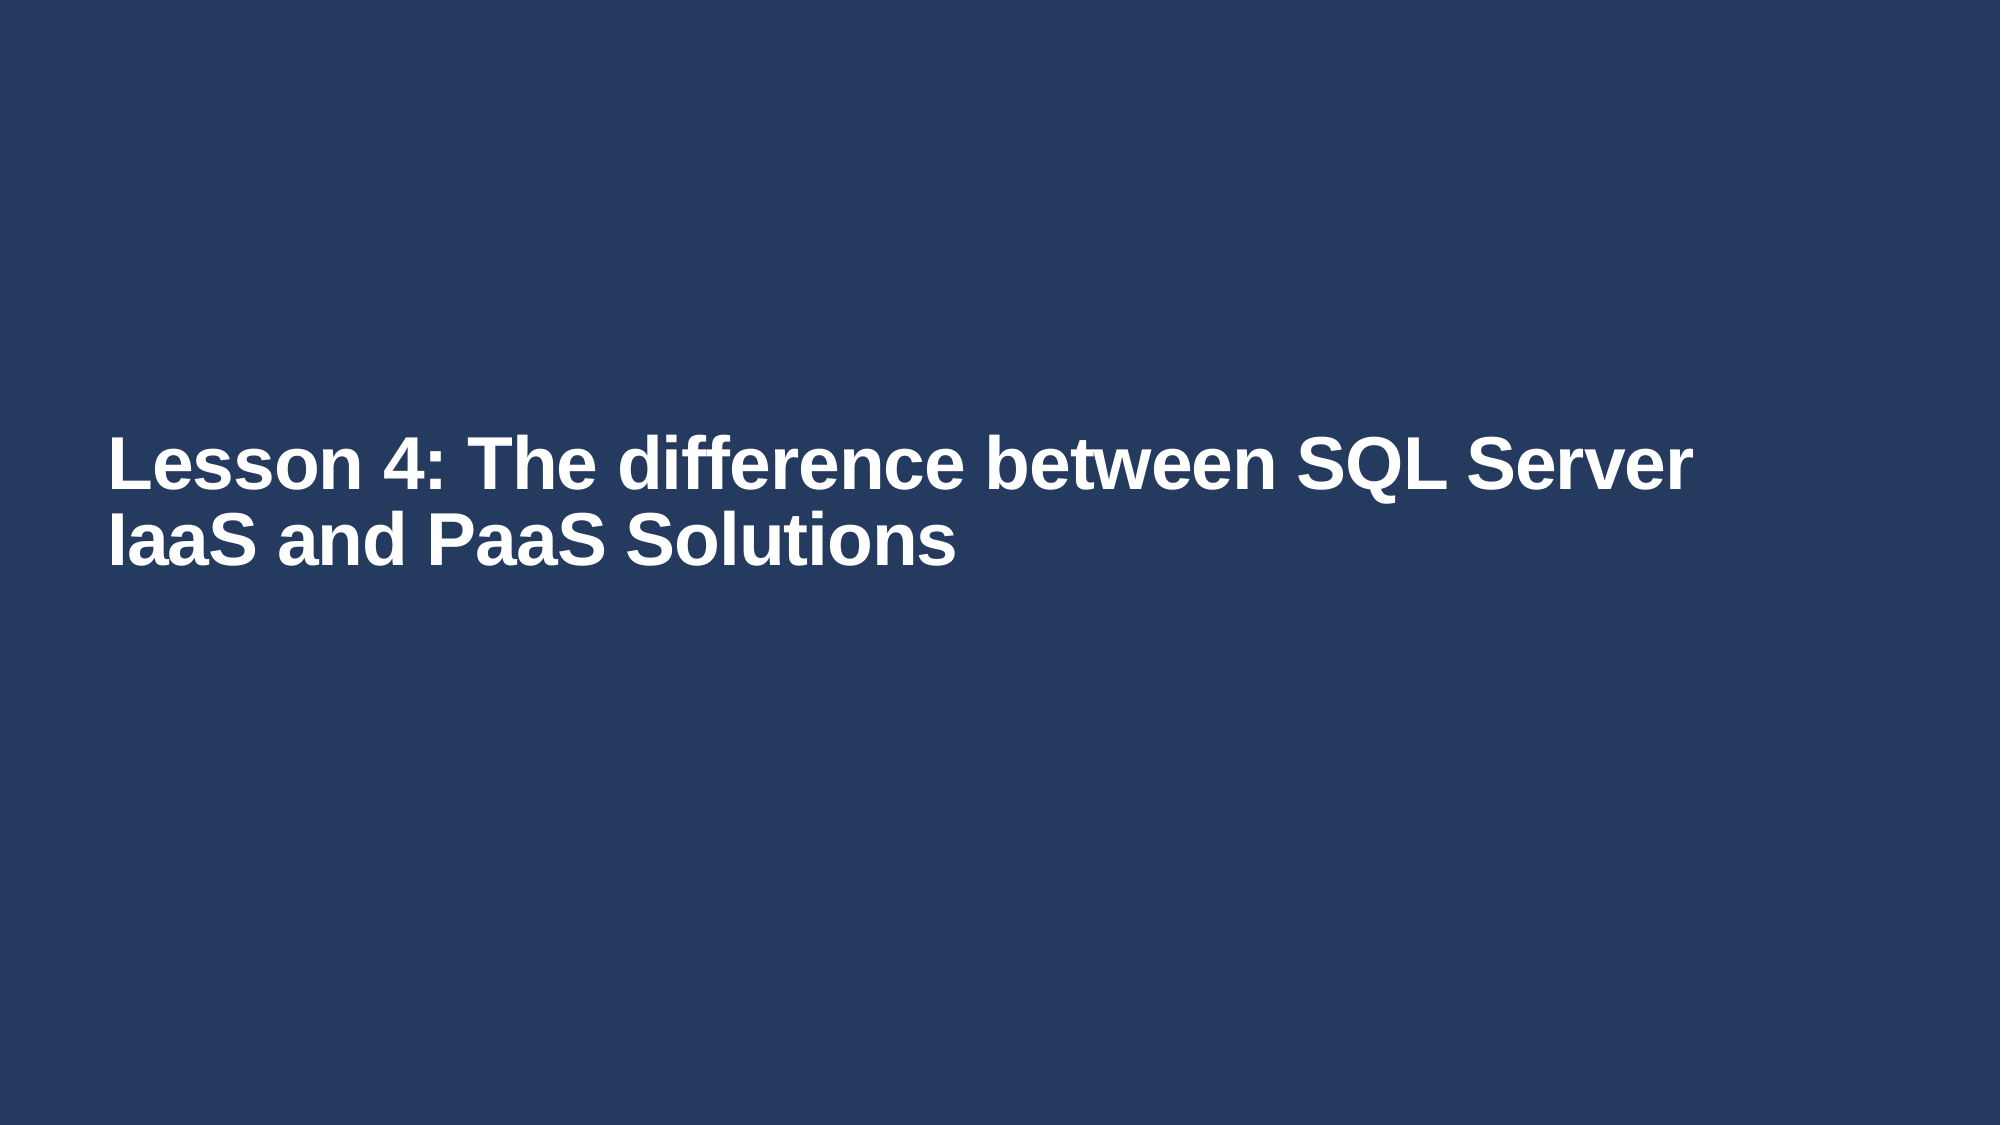

# Lesson 4: The difference between SQL Server IaaS and PaaS Solutions